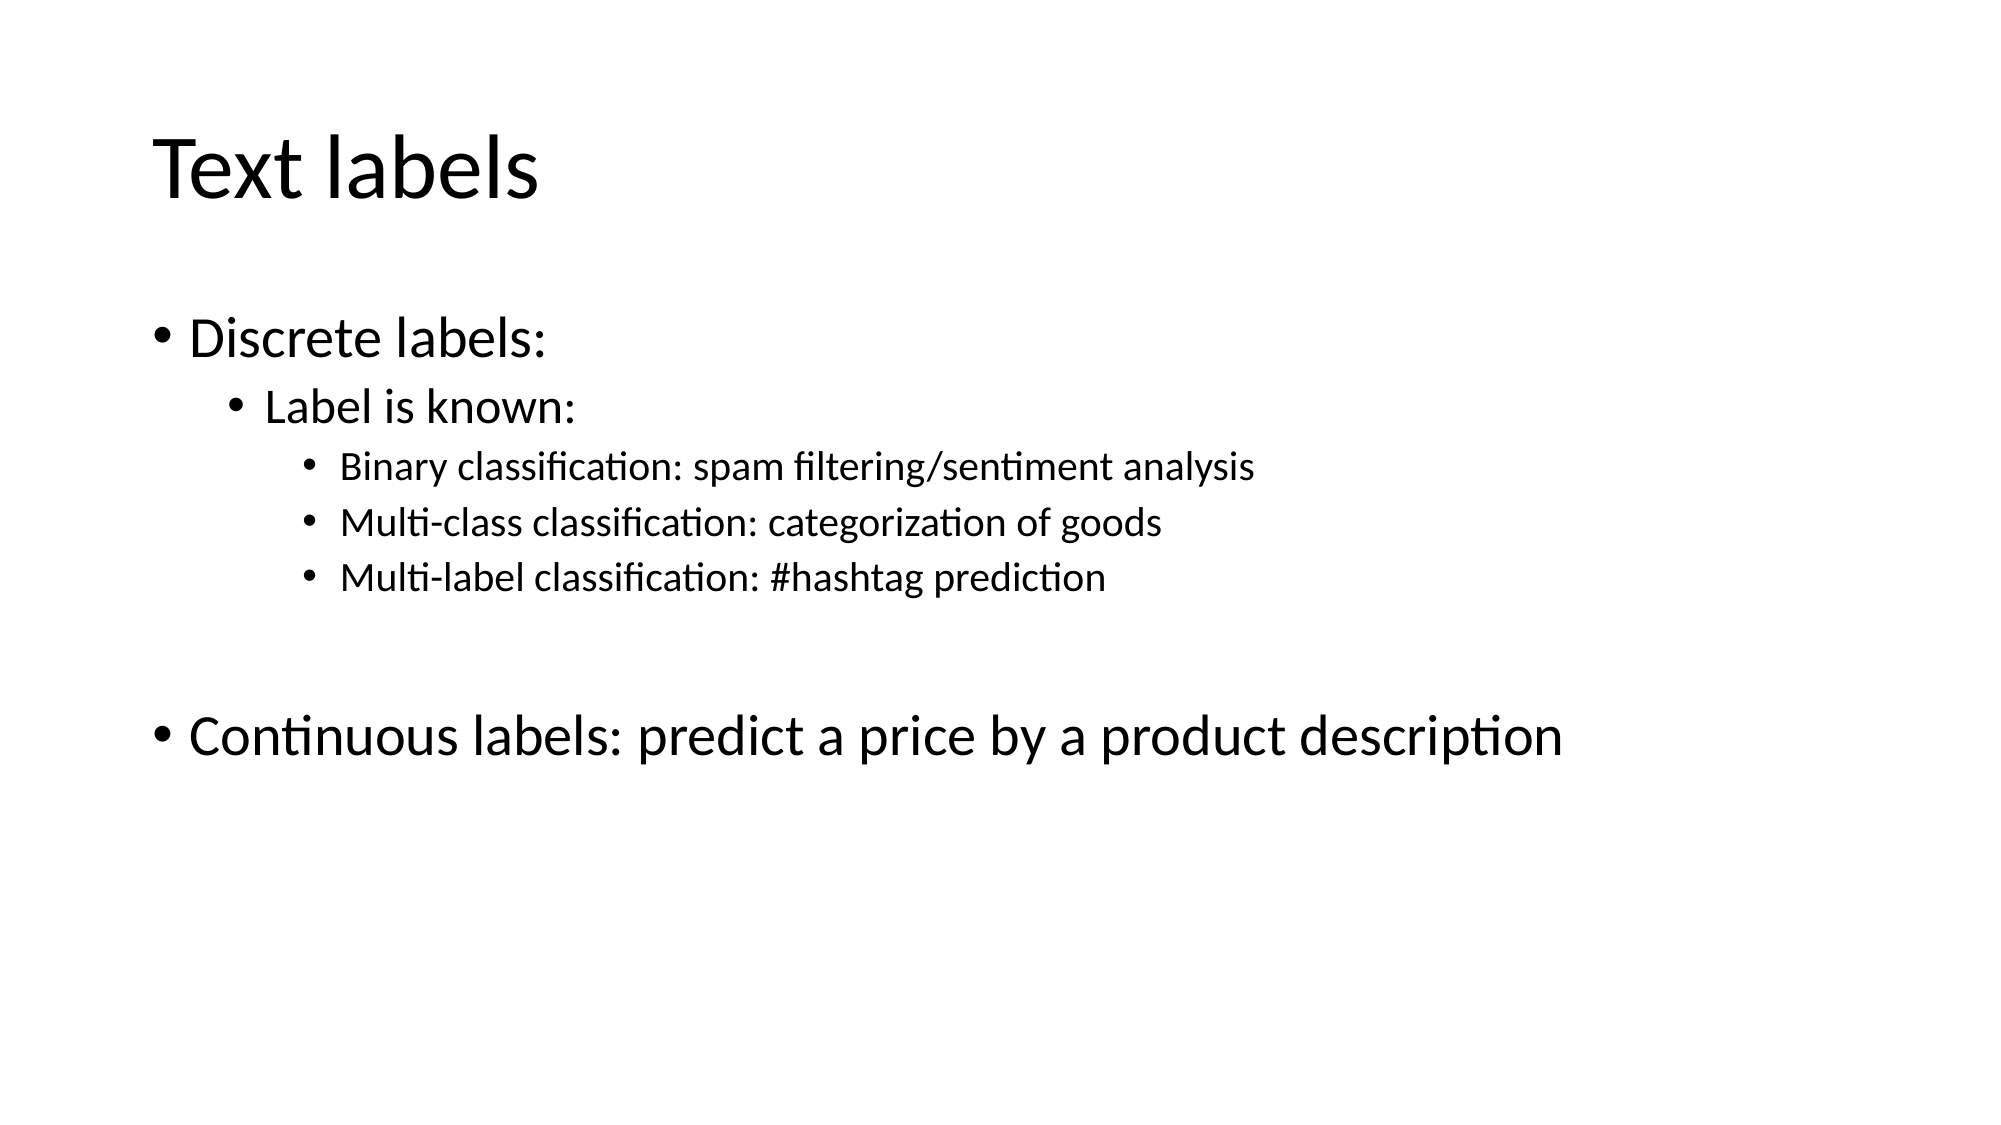

# Text labels
Discrete labels:
Label is known:
Binary classification: spam filtering/sentiment analysis
Multi-class classification: categorization of goods
Multi-label classification: #hashtag prediction

Continuous labels: predict a price by a product description